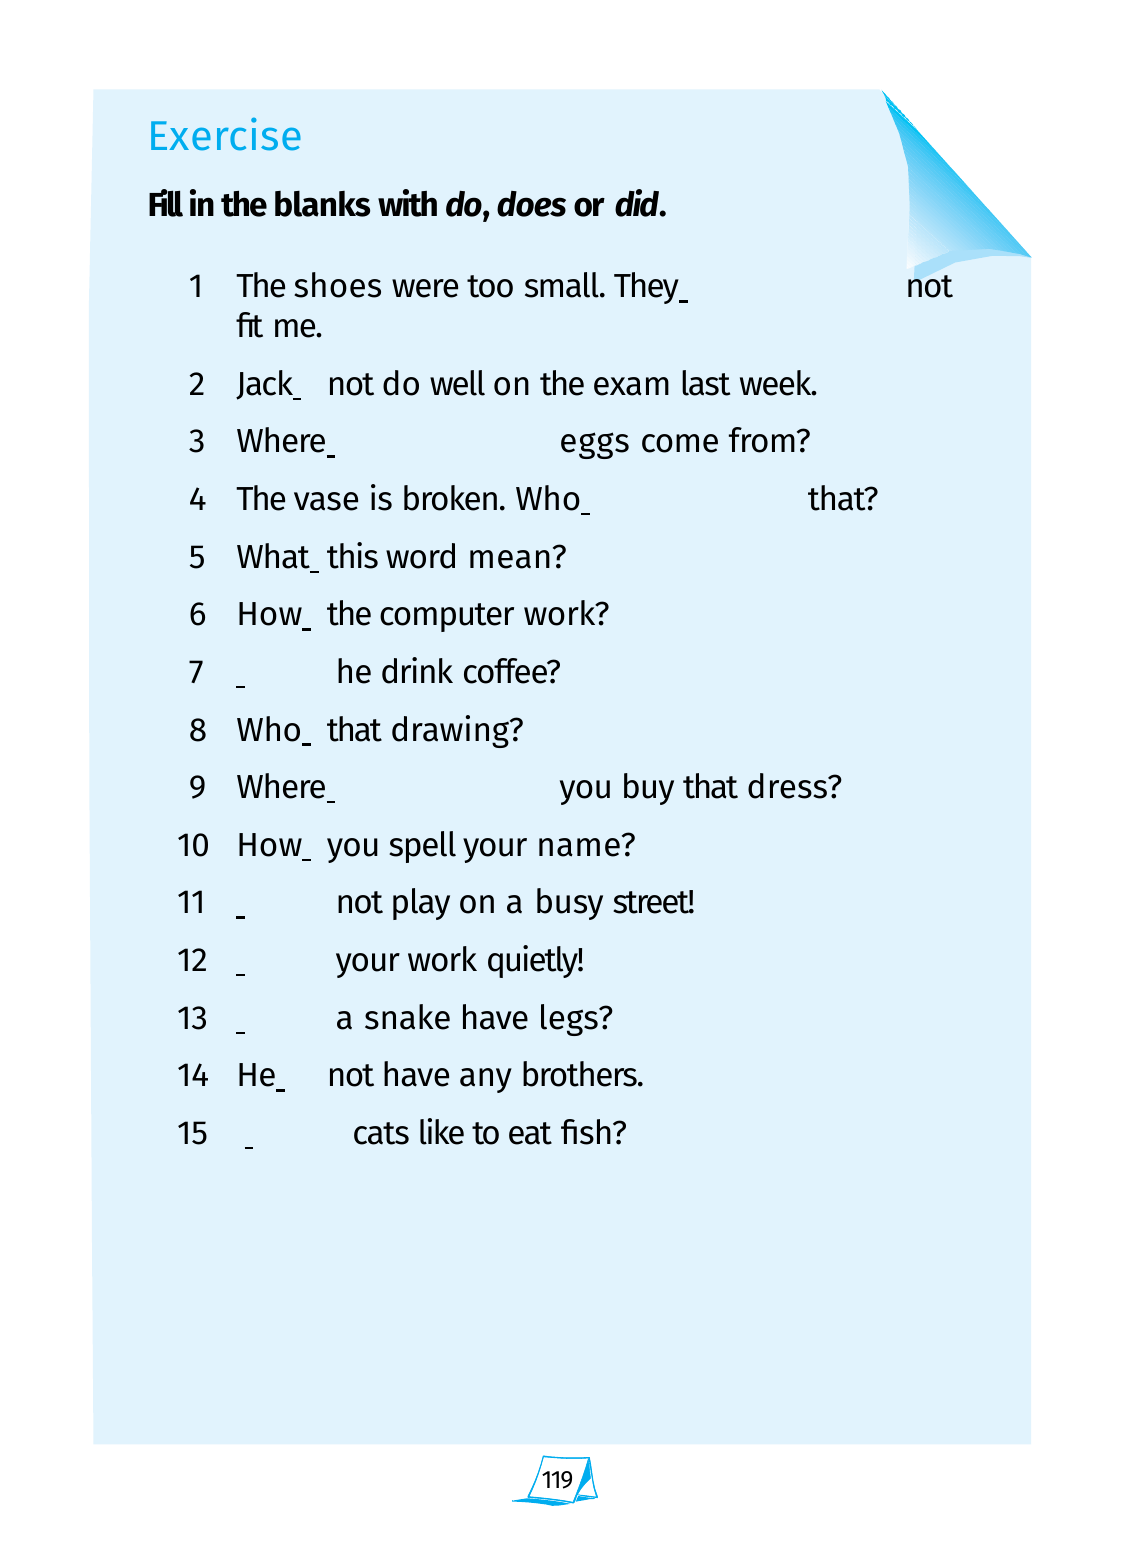

Exercise
Fill in the blanks with do, does or did.

The shoes were too small. They 	not fit me.
Jack 	not do well on the exam last week.
Where 	eggs come from?
The vase is broken. Who 	that?
What 	this word mean?
How 	the computer work?
 	 he drink coffee?
Who 	that drawing?
Where 	you buy that dress?
How 	you spell your name?
 	 not play on a busy street!
 	 your work quietly!
 	 a snake have legs?
He 	not have any brothers.
 	 cats like to eat fish?
119